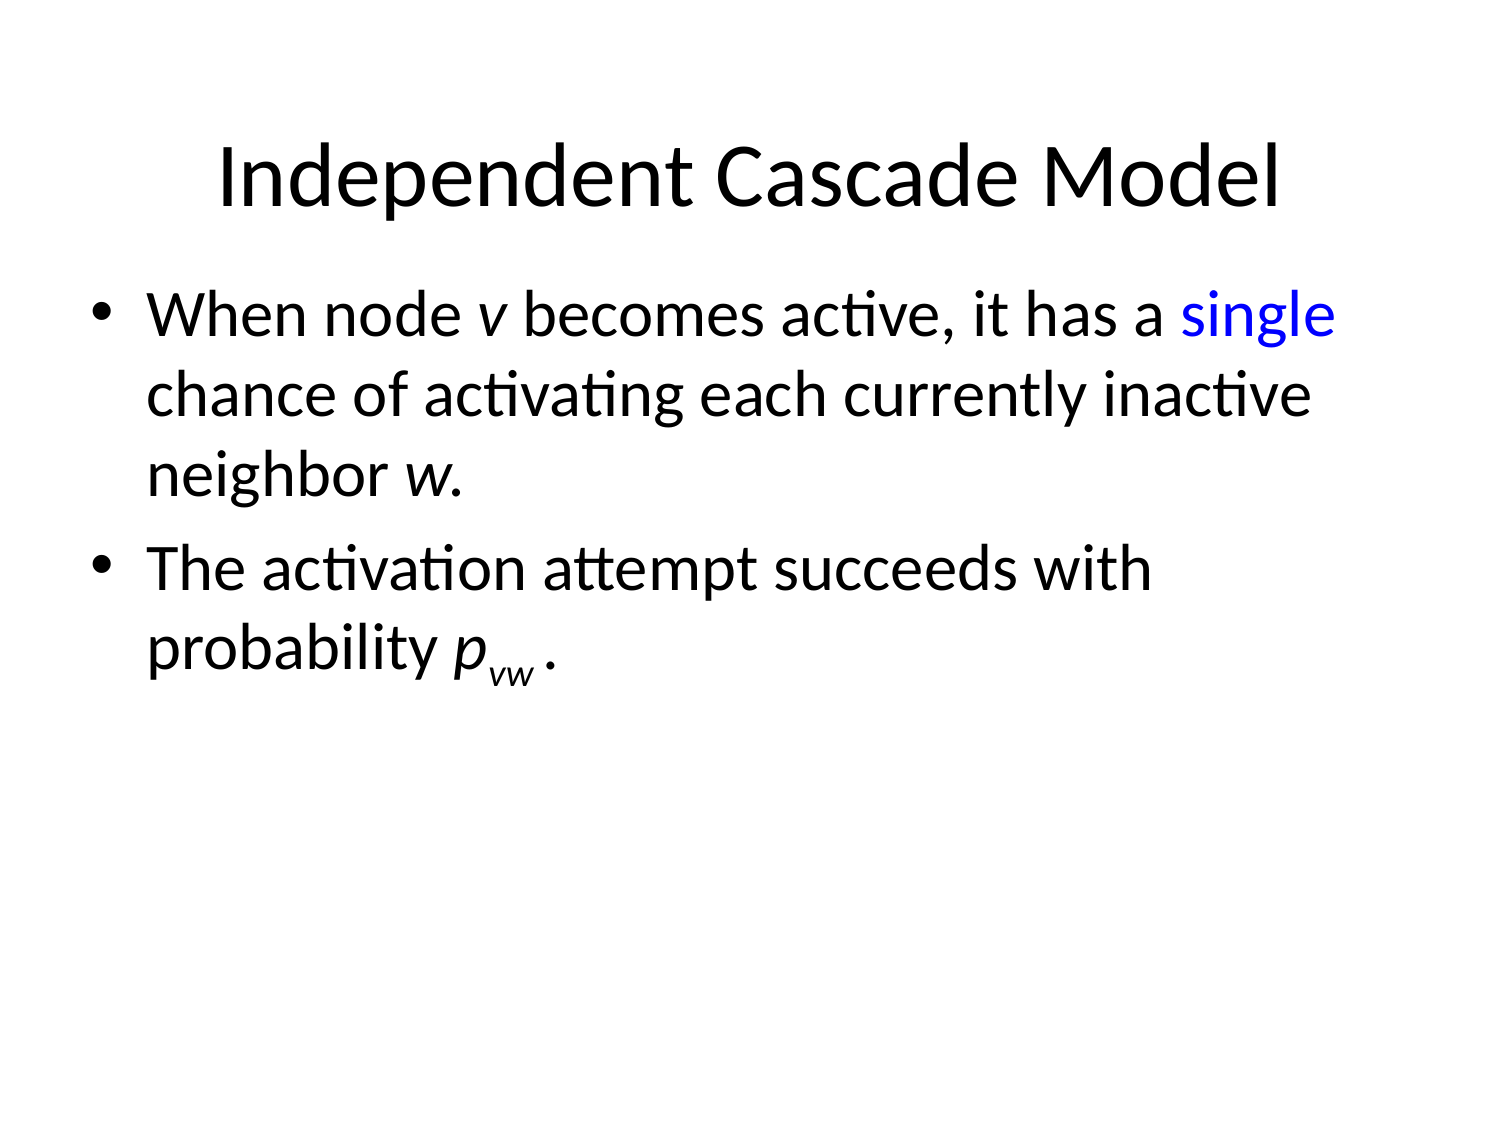

Independent Cascade Model
When node v becomes active, it has a single chance of activating each currently inactive neighbor w.
The activation attempt succeeds with probability pvw .